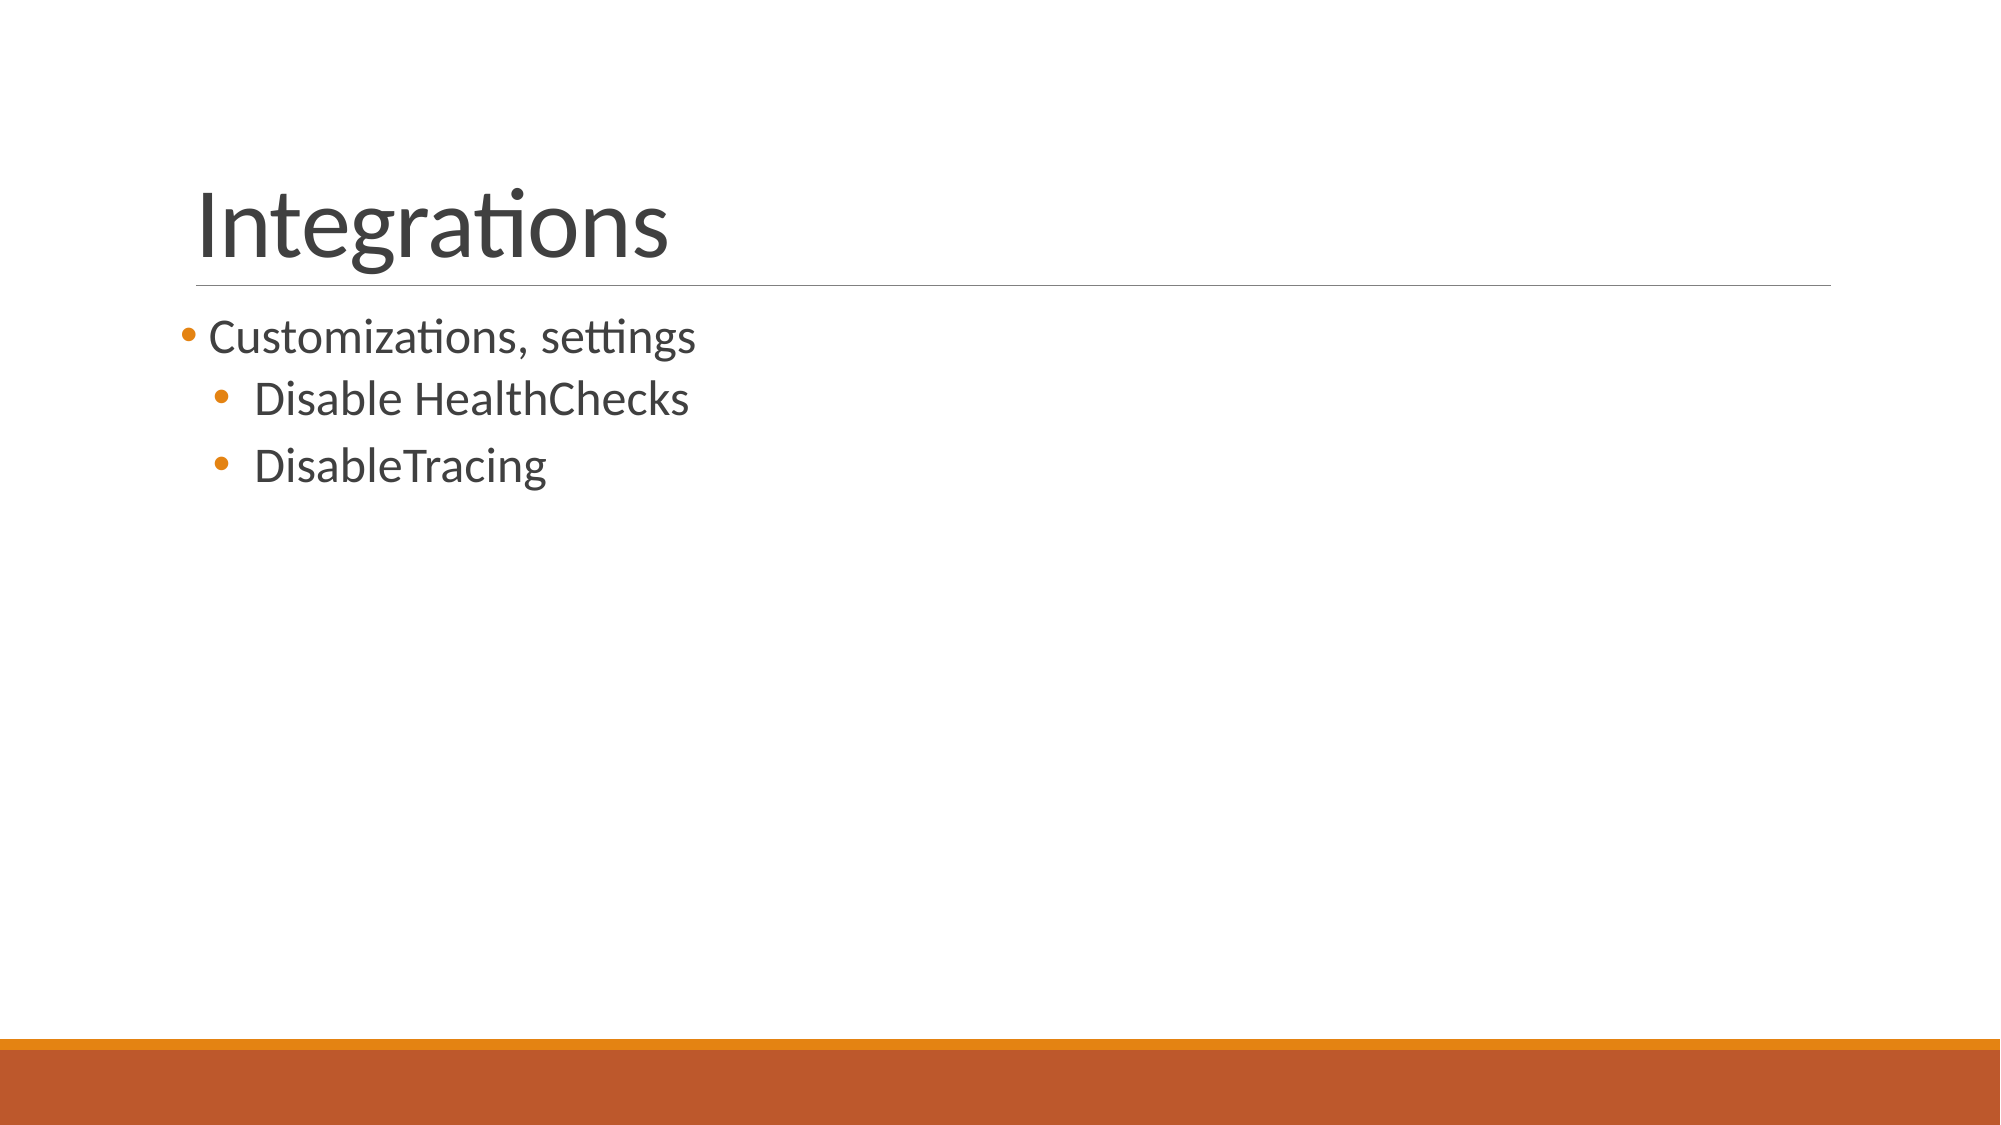

# Integrations
 Customizations, settings
 Disable HealthChecks
 DisableTracing